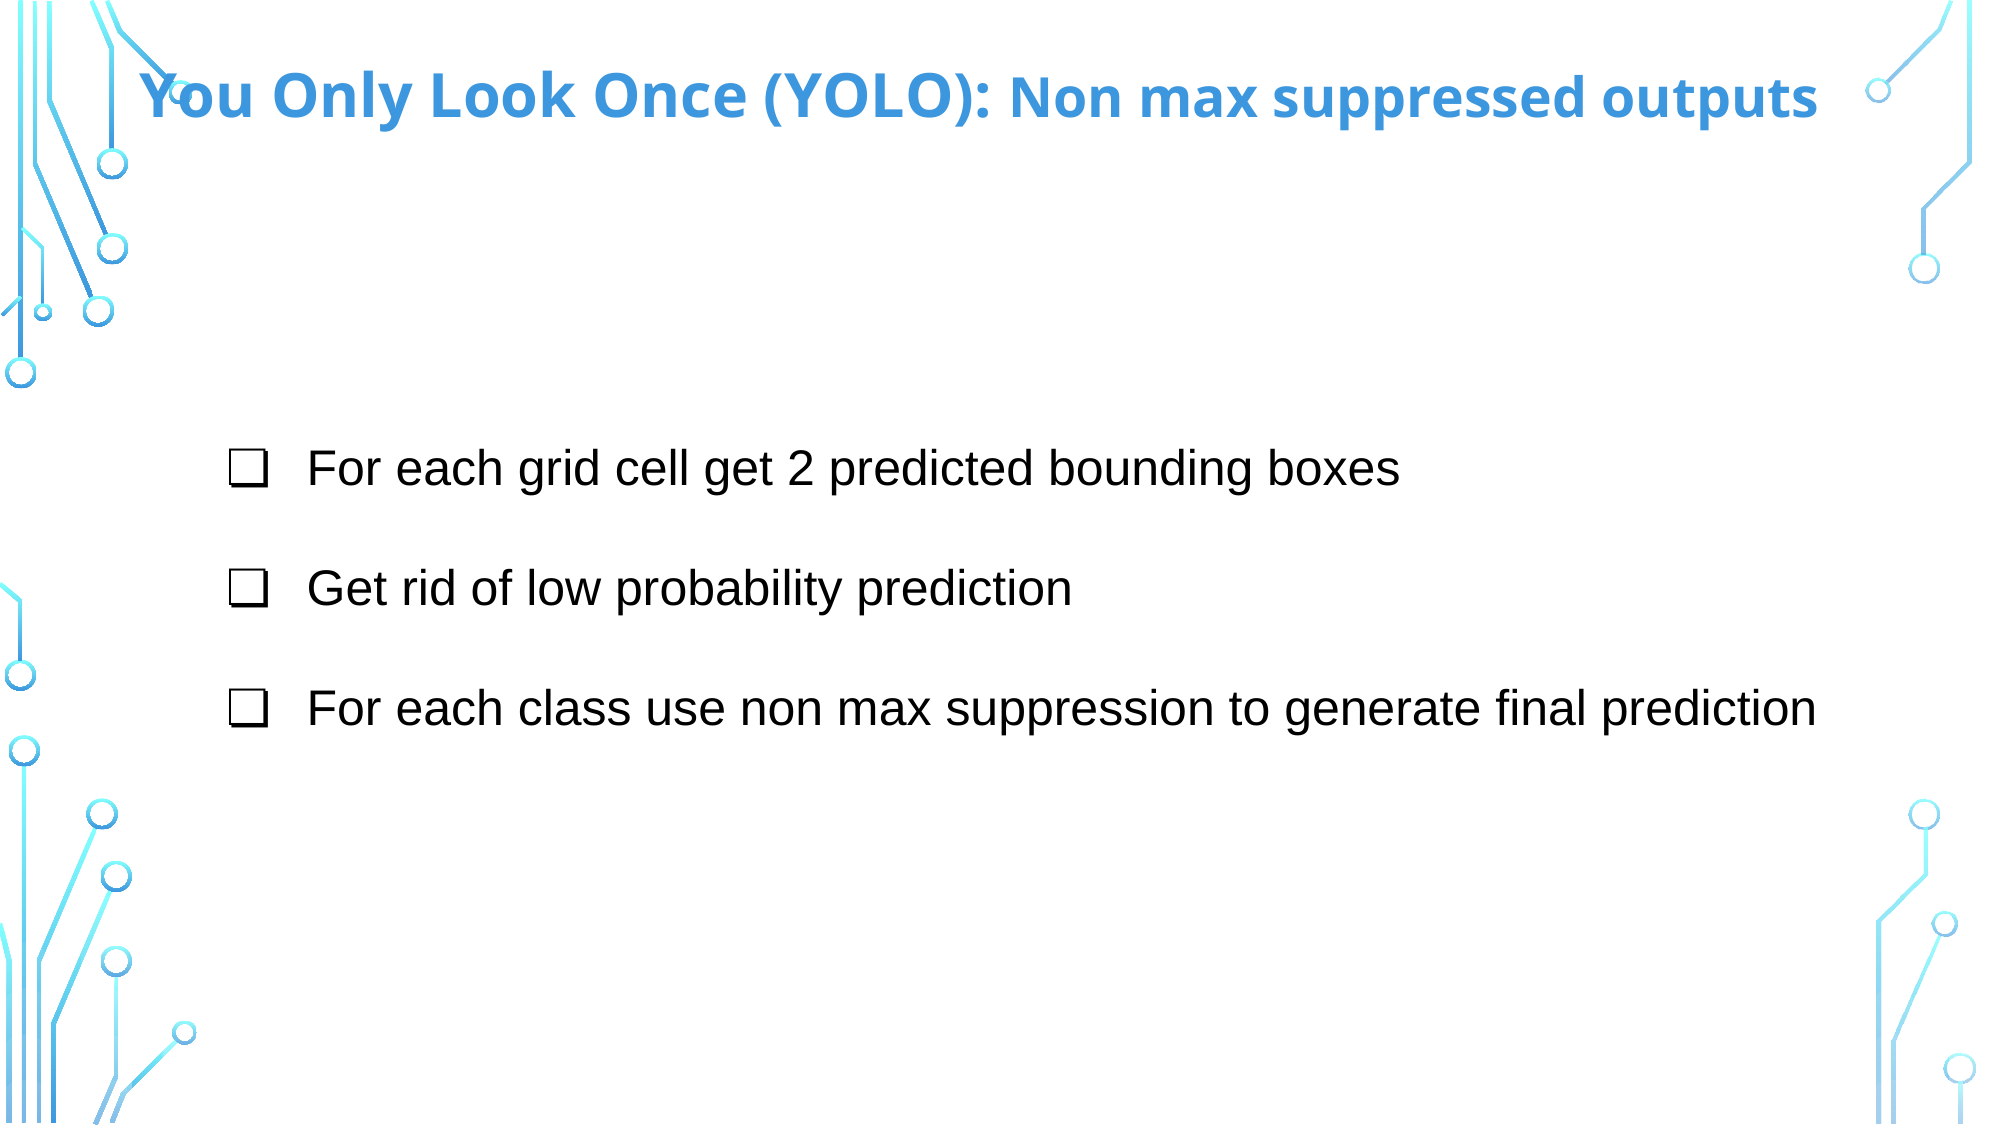

You Only Look Once (YOLO): Non max suppressed outputs
For each grid cell get 2 predicted bounding boxes
Get rid of low probability prediction
For each class use non max suppression to generate final prediction